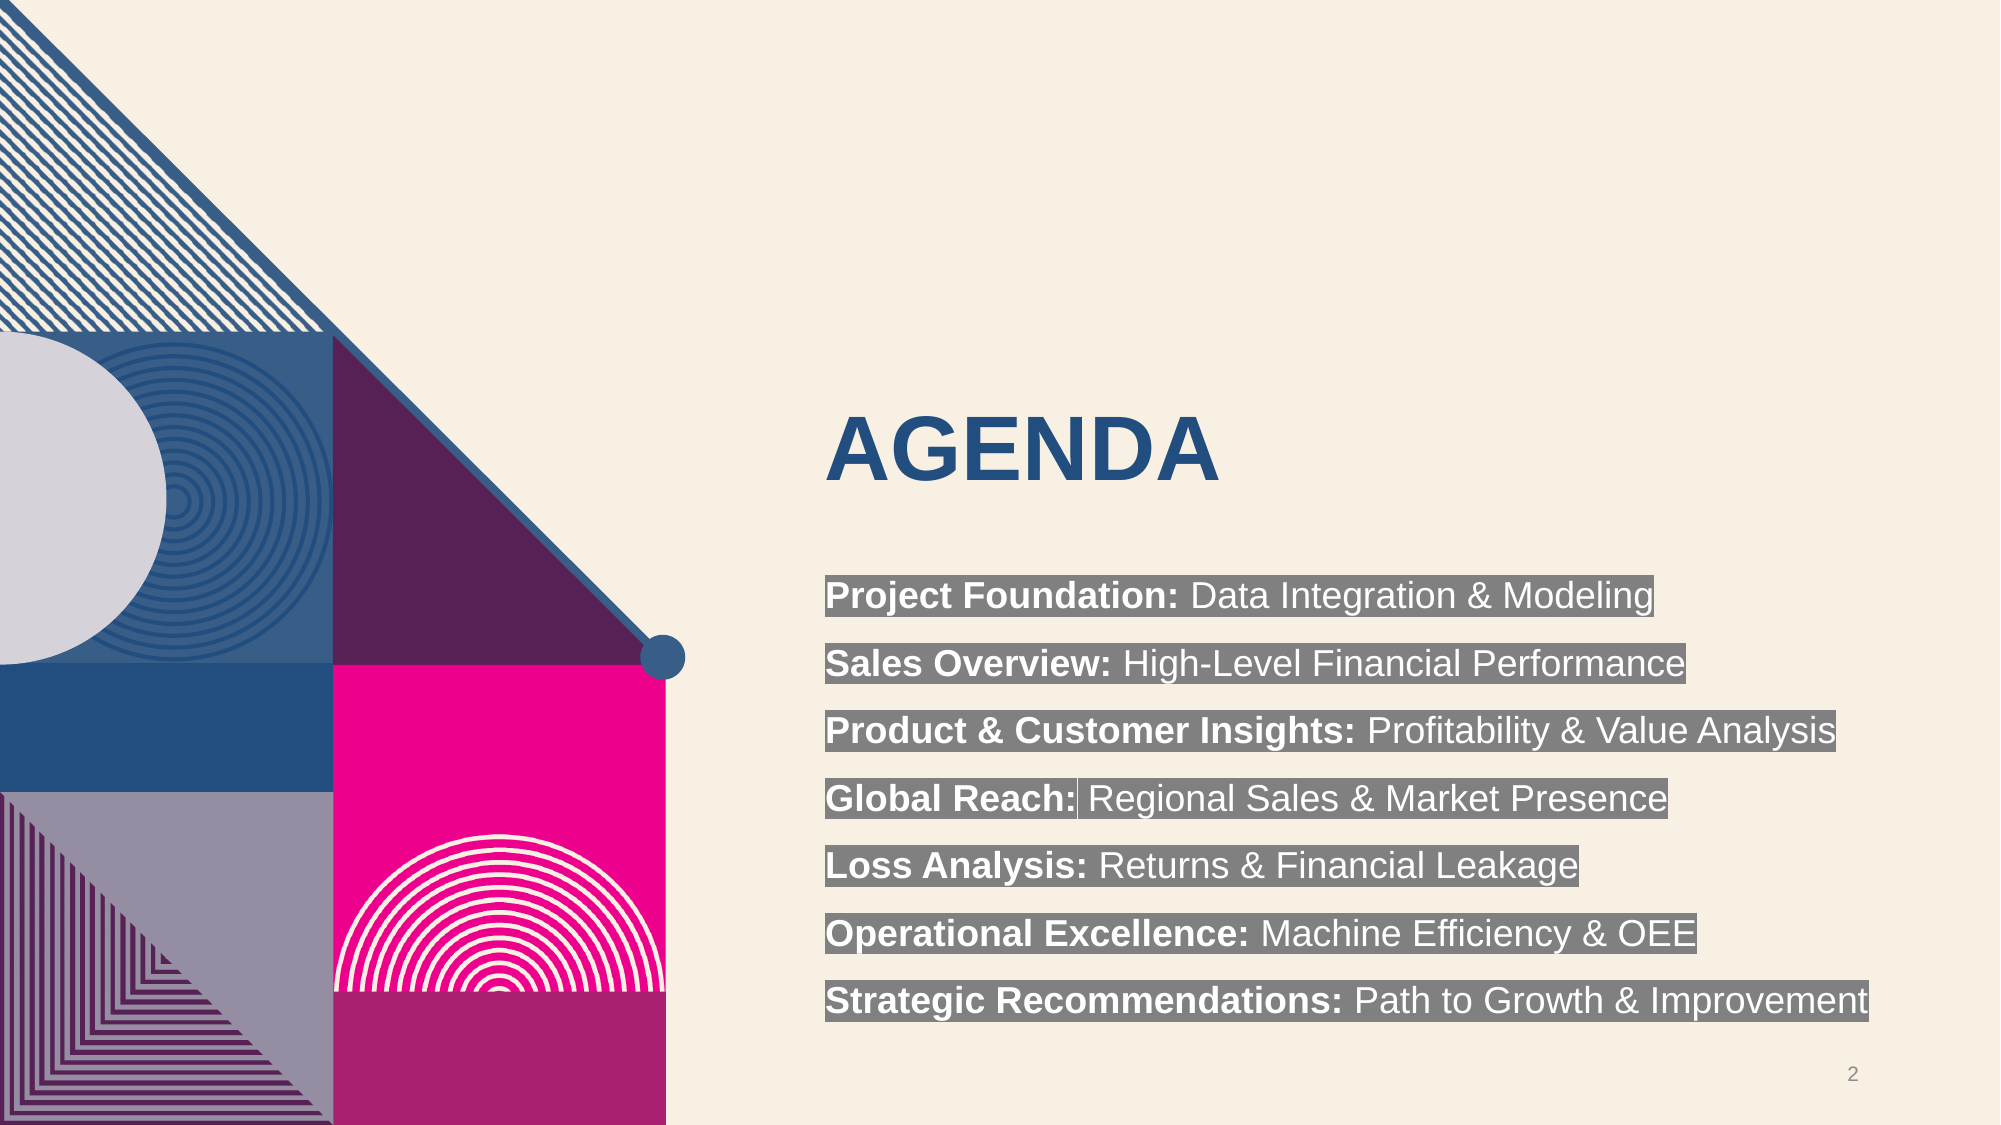

# Agenda
Project Foundation: Data Integration & Modeling
Sales Overview: High-Level Financial Performance
Product & Customer Insights: Profitability & Value Analysis
Global Reach: Regional Sales & Market Presence
Loss Analysis: Returns & Financial Leakage
Operational Excellence: Machine Efficiency & OEE
Strategic Recommendations: Path to Growth & Improvement
2